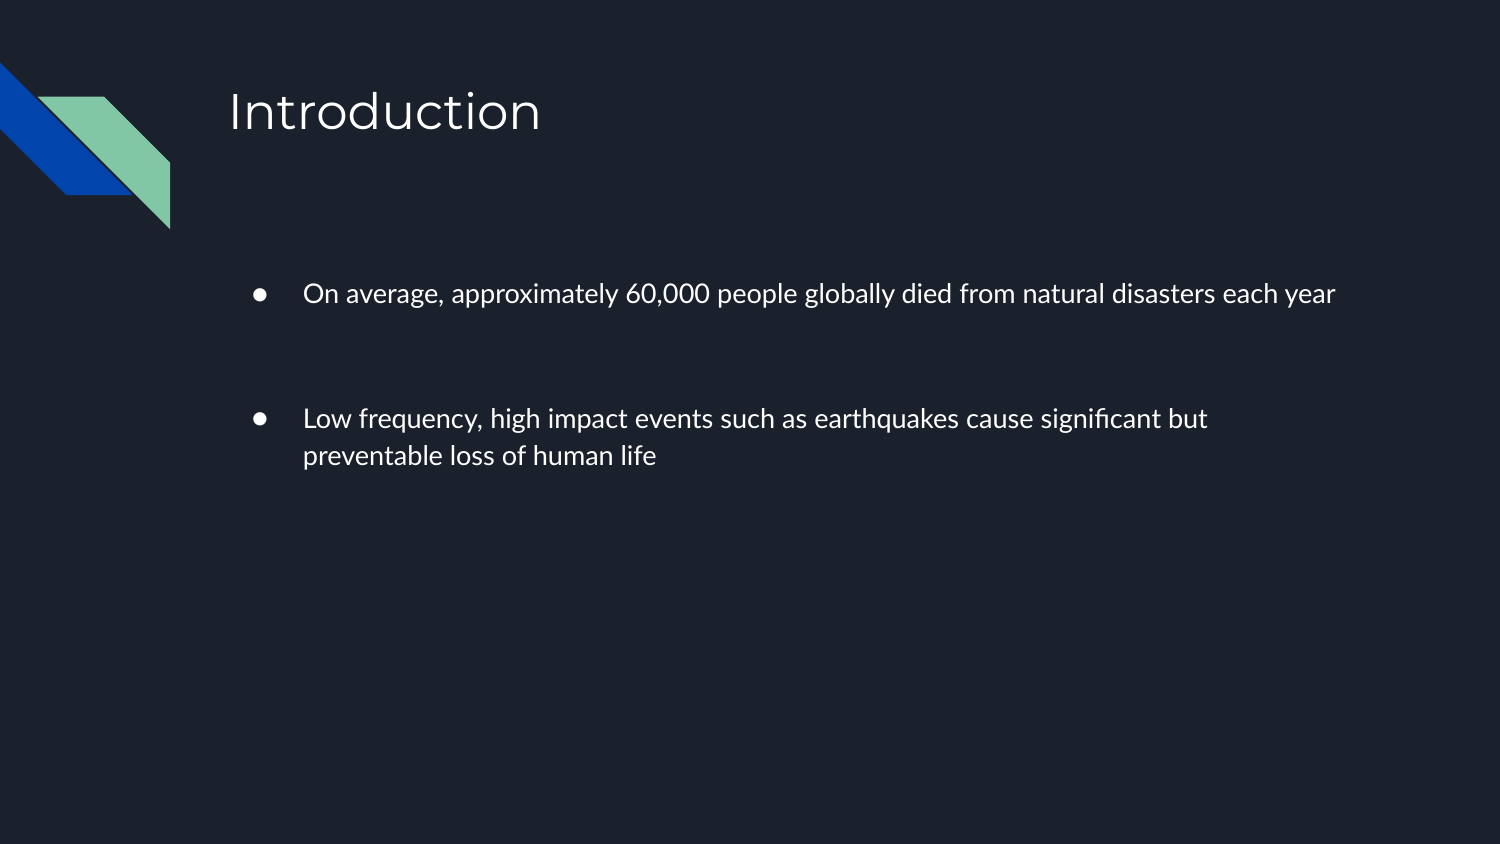

# Introduction
On average, approximately 60,000 people globally died from natural disasters each year

Low frequency, high impact events such as earthquakes cause significant but preventable loss of human life